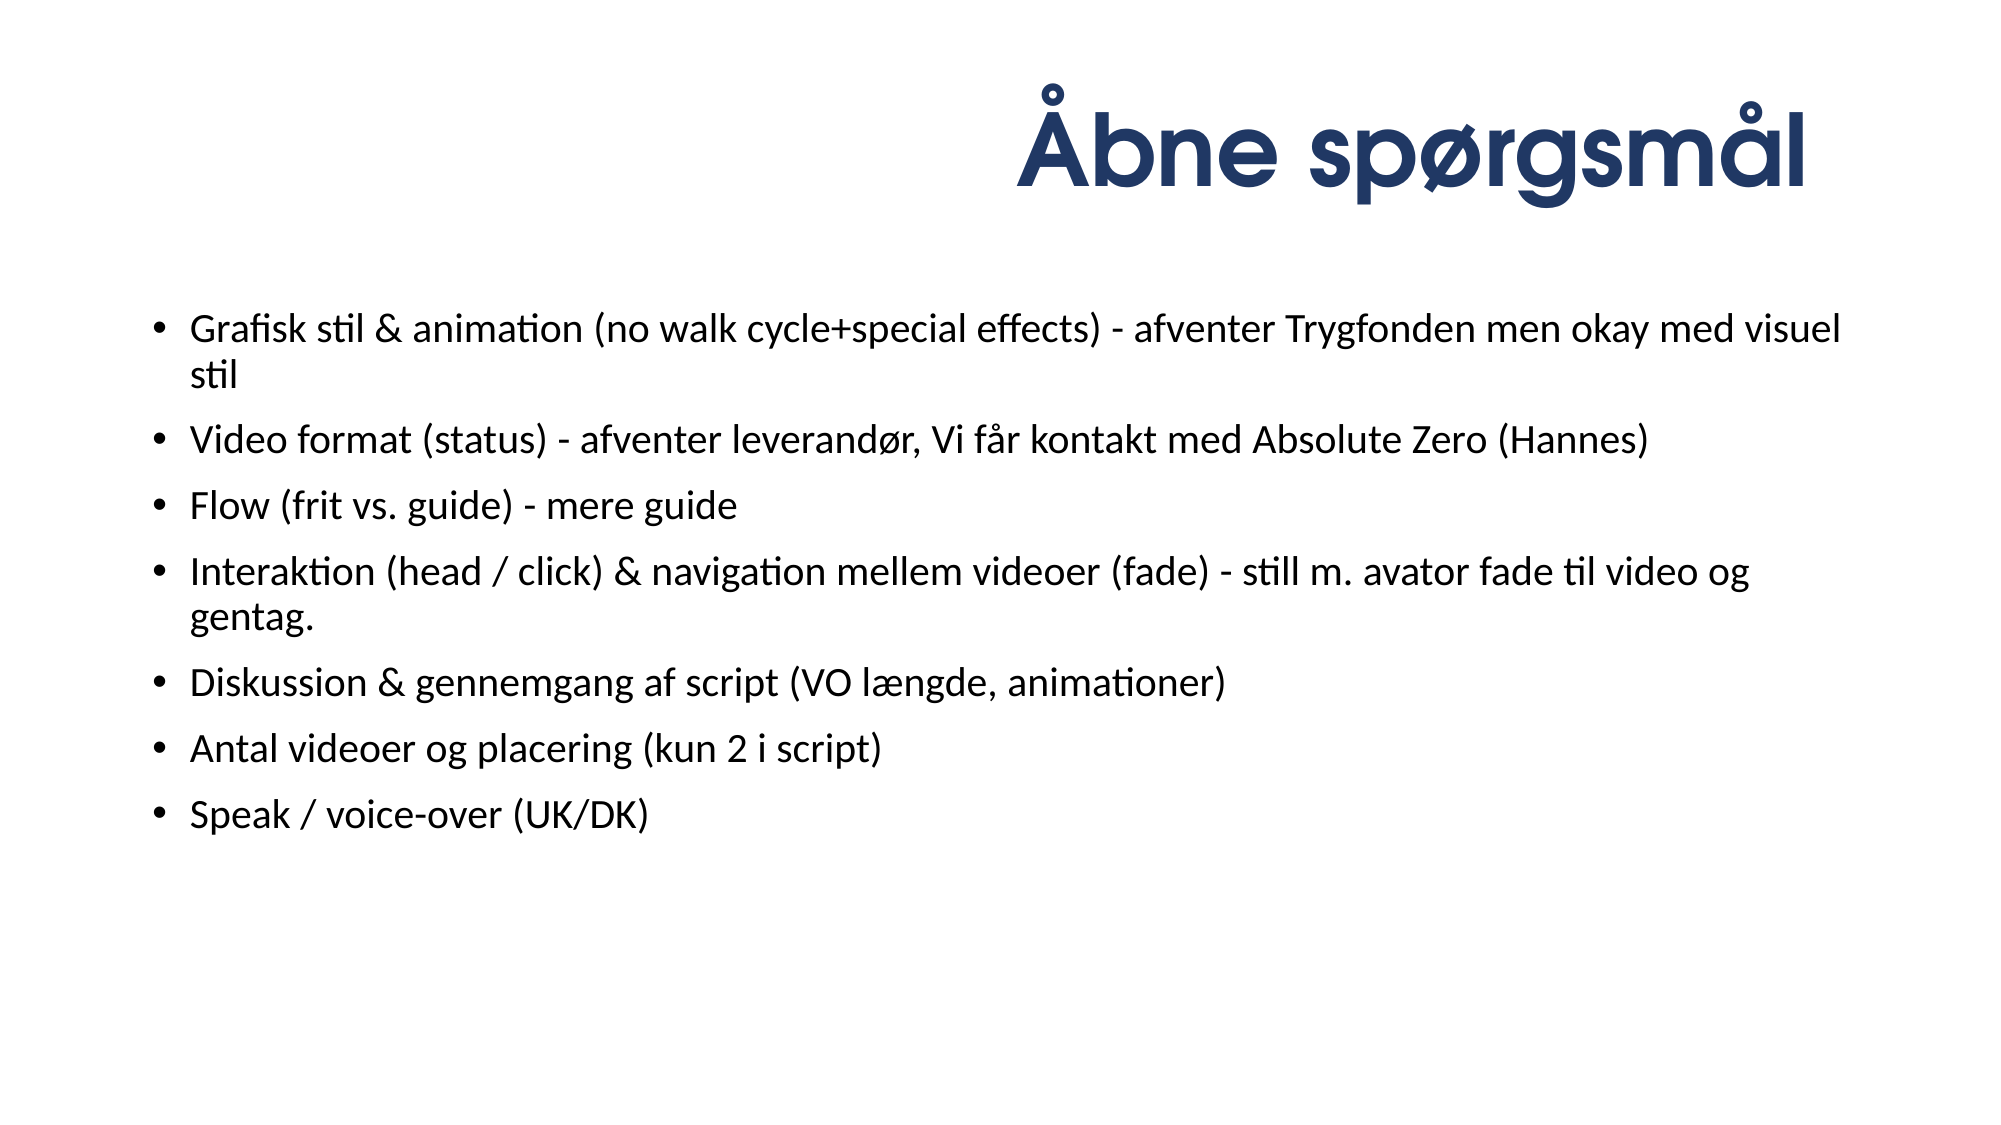

Åbne spørgsmål
Grafisk stil & animation (no walk cycle+special effects) - afventer Trygfonden men okay med visuel stil
Video format (status) - afventer leverandør, Vi får kontakt med Absolute Zero (Hannes)
Flow (frit vs. guide) - mere guide
Interaktion (head / click) & navigation mellem videoer (fade) - still m. avator fade til video og gentag.
Diskussion & gennemgang af script (VO længde, animationer)
Antal videoer og placering (kun 2 i script)
Speak / voice-over (UK/DK)